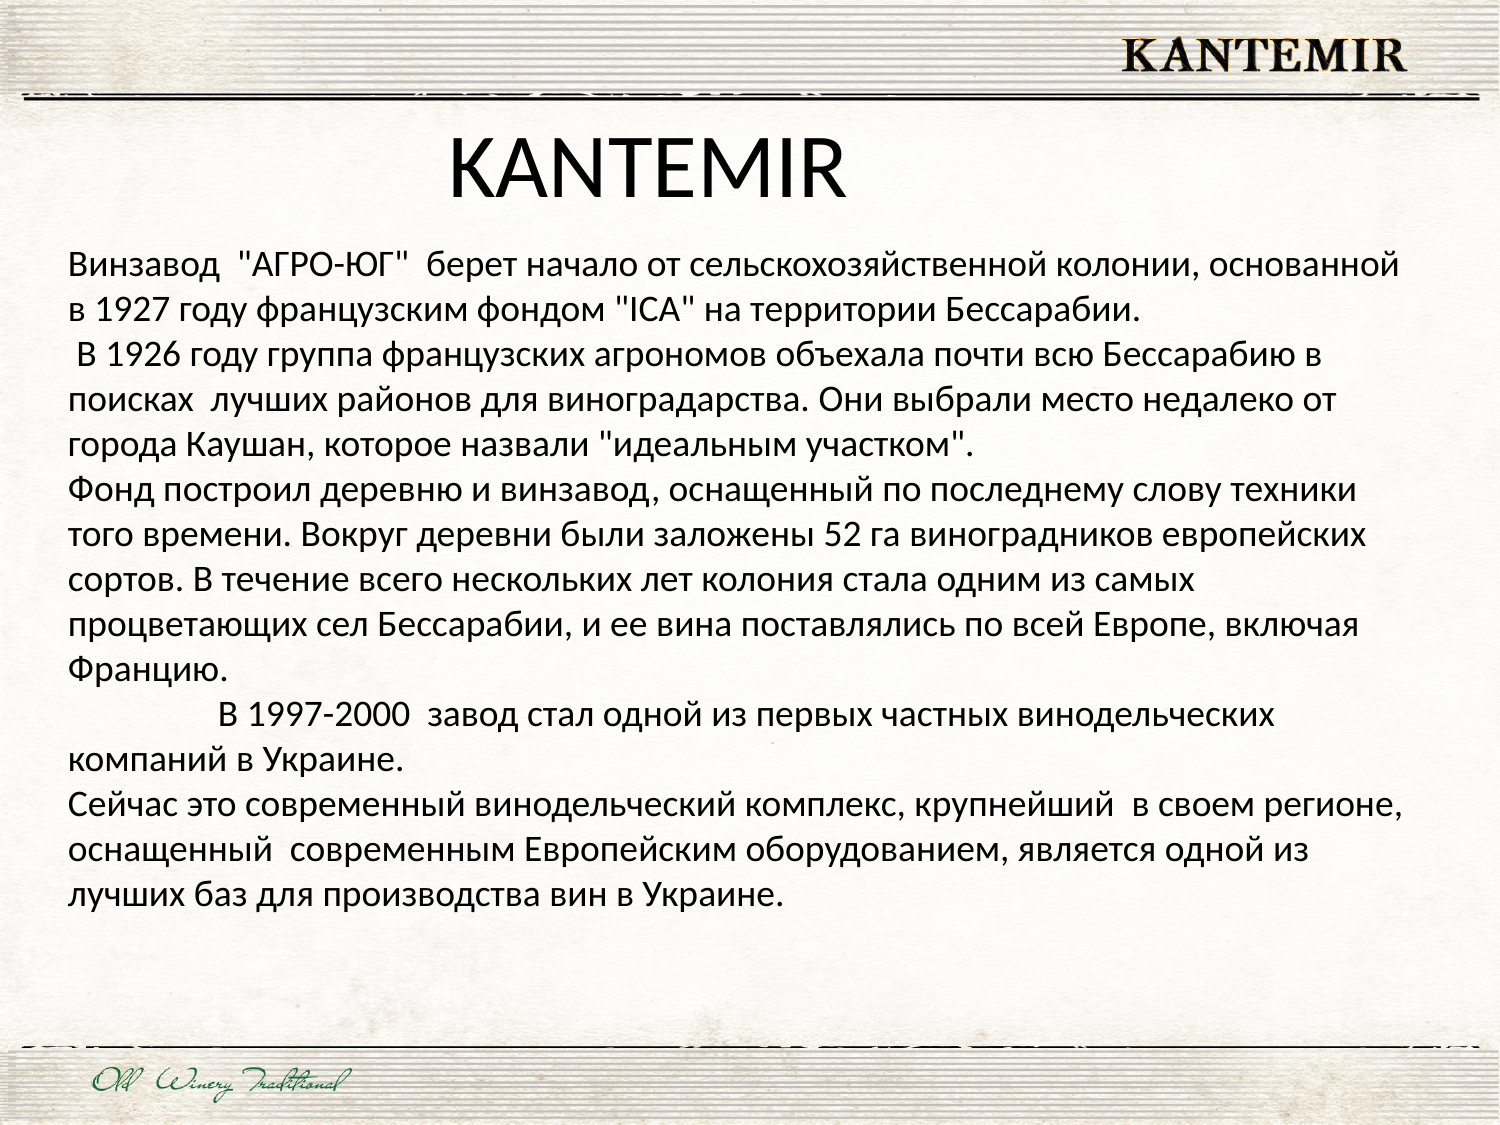

# KANTEMIR
Винзавод  "АГРО-ЮГ"  берет начало от сельскохозяйственной колонии, основанной в 1927 году французским фондом "ICA" на территории Бессарабии.
 В 1926 году группа французских агрономов объехала почти всю Бессарабию в поисках  лучших районов для виноградарства. Они выбрали место недалеко от города Каушан, которое назвали "идеальным участком".
Фонд построил деревню и винзавод, оснащенный по последнему слову техники того времени. Вокруг деревни были заложены 52 га виноградников европейских сортов. В течение всего нескольких лет колония стала одним из самых процветающих сел Бессарабии, и ее вина поставлялись по всей Европе, включая Францию.
	В 1997-2000  завод стал одной из первых частных винодельческих компаний в Украине.
Сейчас это современный винодельческий комплекс, крупнейший  в своем регионе, оснащенный  современным Европейским оборудованием, является одной из лучших баз для производства вин в Украине.